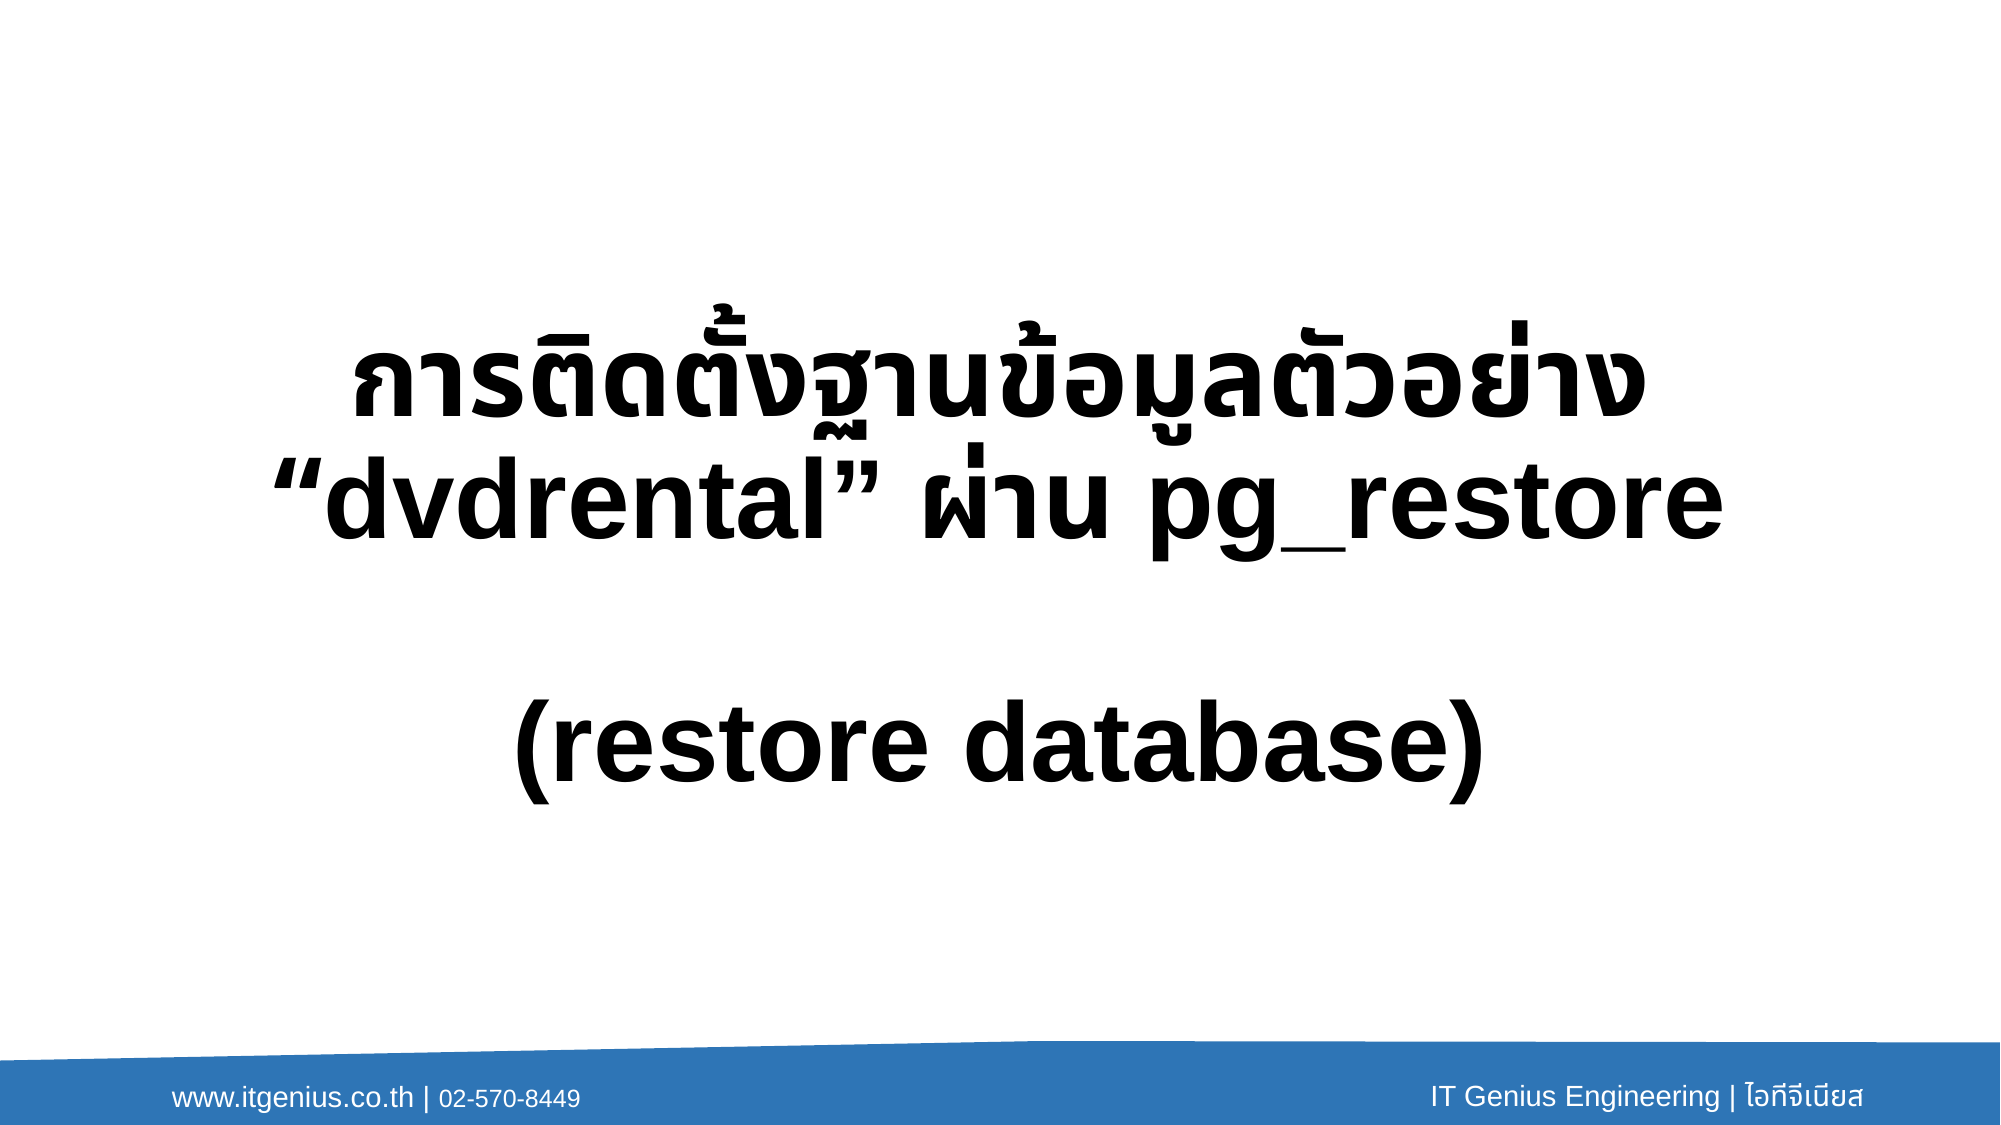

# การติดตั้งฐานข้อมูลตัวอย่าง “dvdrental” ผ่าน pg_restore (restore database)

IT Genius Engineering | ไอทีจีเนียส
www.itgenius.co.th | 02-570-8449